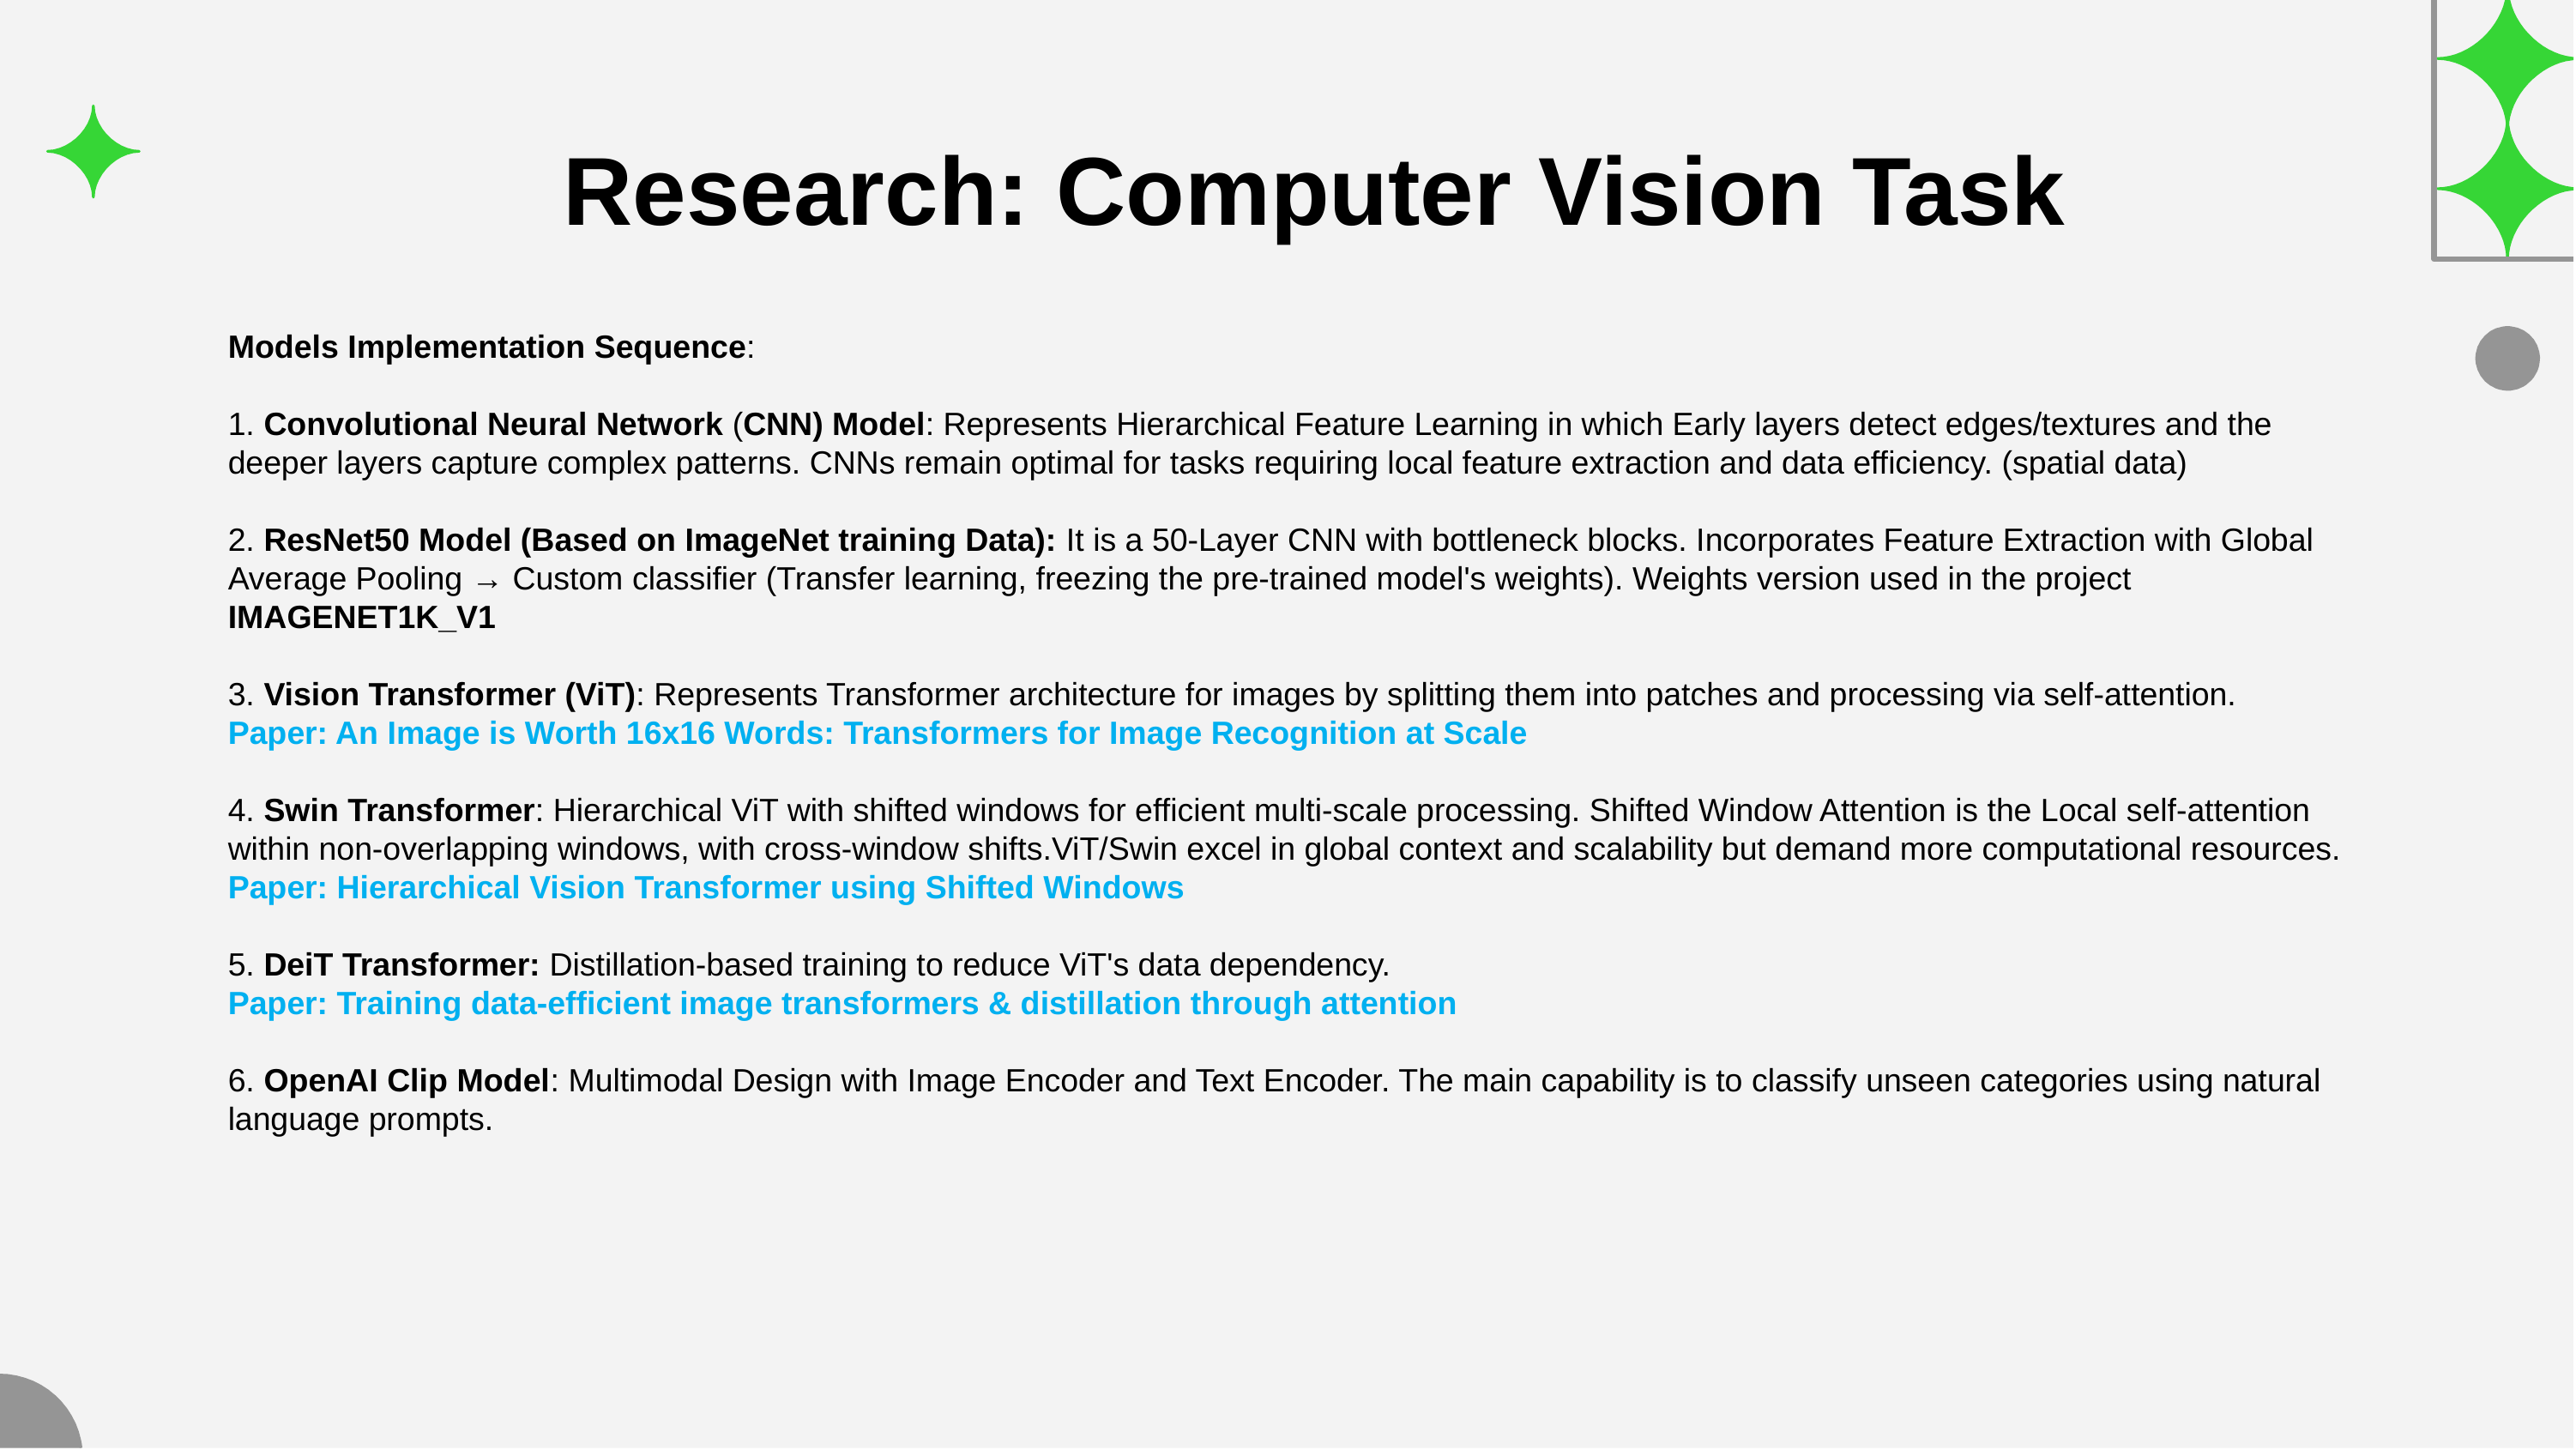

Research: Computer Vision Task
Models Implementation Sequence:

1. Convolutional Neural Network (CNN) Model: Represents Hierarchical Feature Learning in which Early layers detect edges/textures and the deeper layers capture complex patterns. CNNs remain optimal for tasks requiring local feature extraction and data efficiency. (spatial data)

2. ResNet50 Model (Based on ImageNet training Data): It is a 50-Layer CNN with bottleneck blocks. Incorporates Feature Extraction with Global Average Pooling → Custom classifier (Transfer learning, freezing the pre-trained model's weights). Weights version used in the project IMAGENET1K_V1

3. Vision Transformer (ViT): Represents Transformer architecture for images by splitting them into patches and processing via self-attention.
Paper: An Image is Worth 16x16 Words: Transformers for Image Recognition at Scale

4. Swin Transformer: Hierarchical ViT with shifted windows for efficient multi-scale processing. Shifted Window Attention is the Local self-attention within non-overlapping windows, with cross-window shifts.ViT/Swin excel in global context and scalability but demand more computational resources.
Paper: Hierarchical Vision Transformer using Shifted Windows

5. DeiT Transformer: Distillation-based training to reduce ViT's data dependency.
Paper: Training data-efficient image transformers & distillation through attention

6. OpenAI Clip Model: Multimodal Design with Image Encoder and Text Encoder. The main capability is to classify unseen categories using natural language prompts.